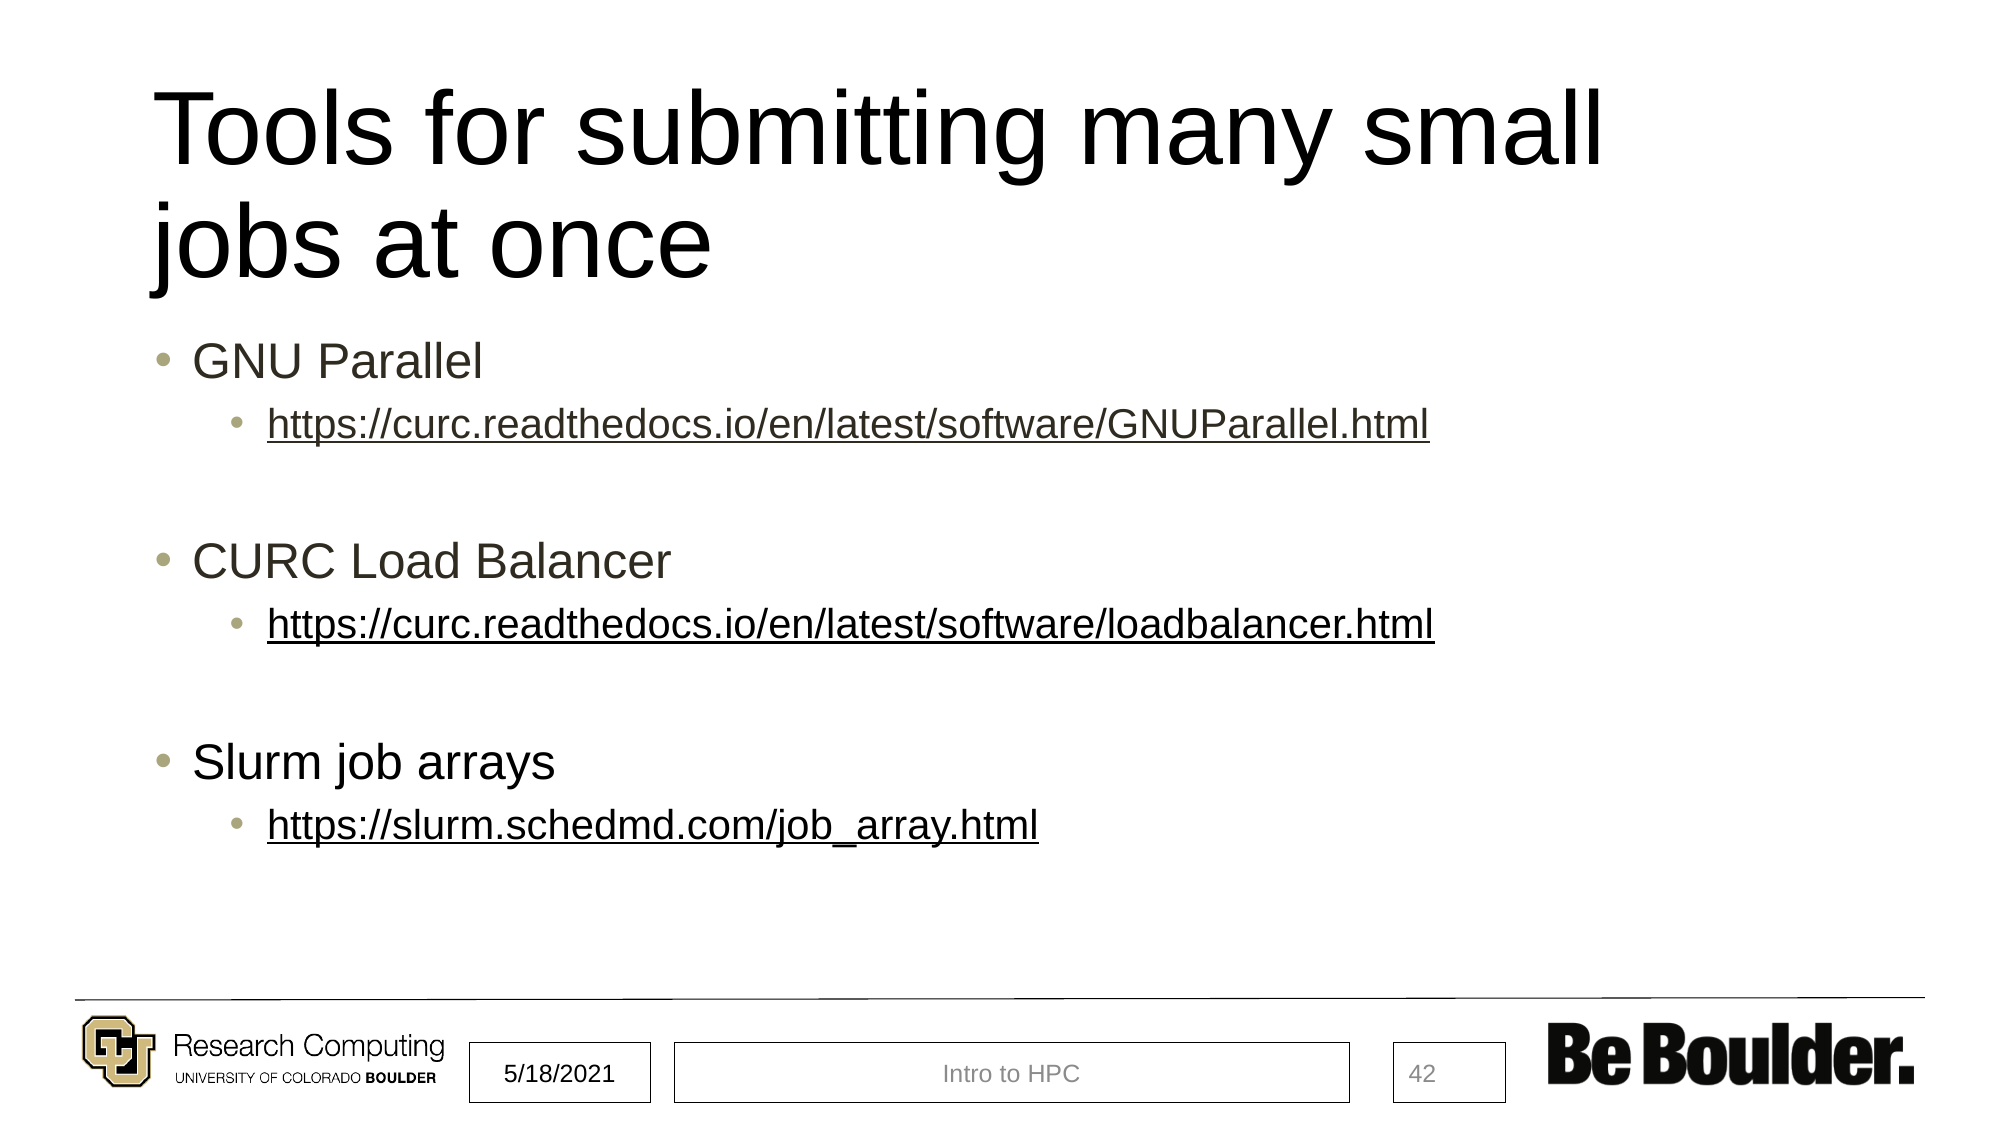

# Tools for submitting many small jobs at once
GNU Parallel
https://curc.readthedocs.io/en/latest/software/GNUParallel.html

CURC Load Balancer
https://curc.readthedocs.io/en/latest/software/loadbalancer.html

Slurm job arrays
https://slurm.schedmd.com/job_array.html

5/18/2021
Intro to HPC
42